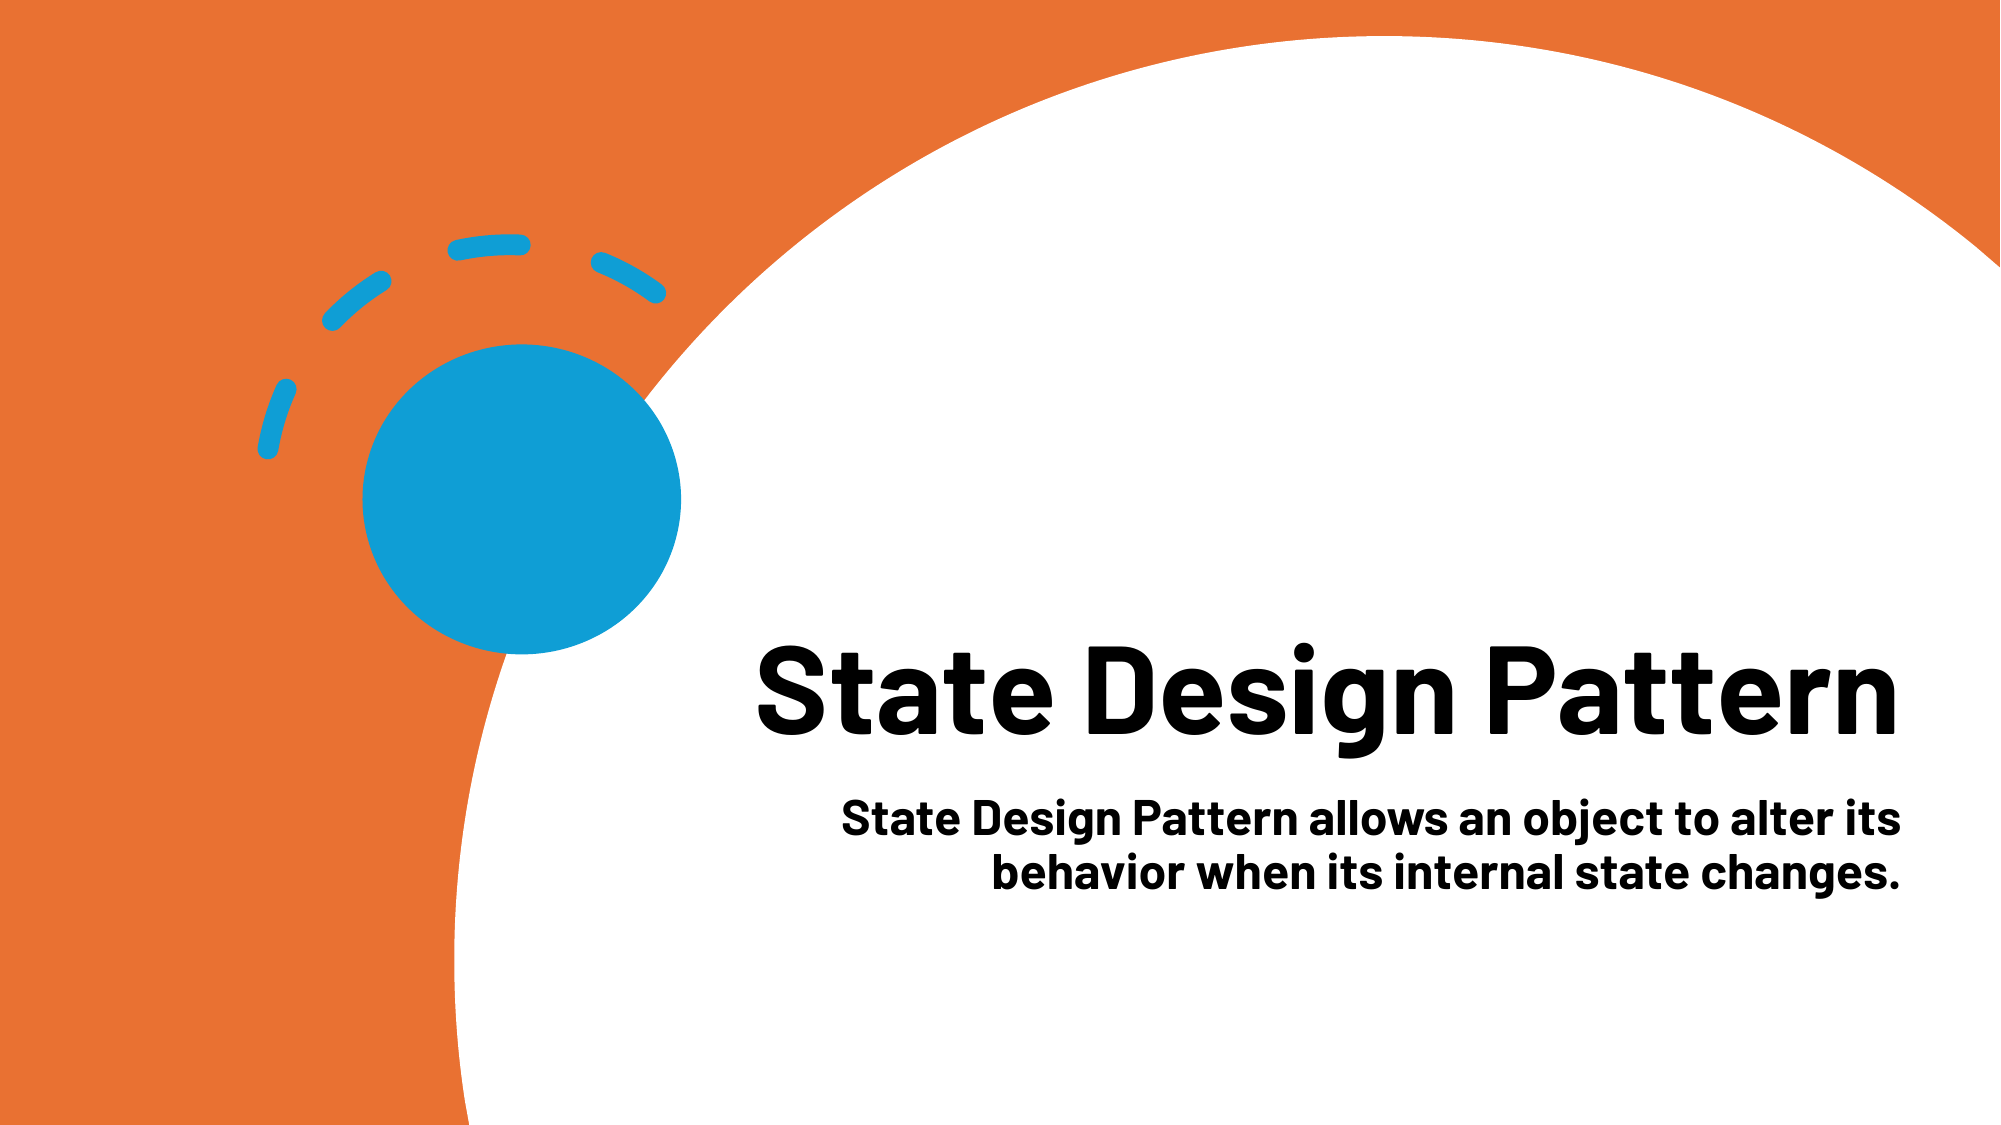

# State Design Pattern

State Design Pattern allows an object to alter its behavior when its internal state changes.